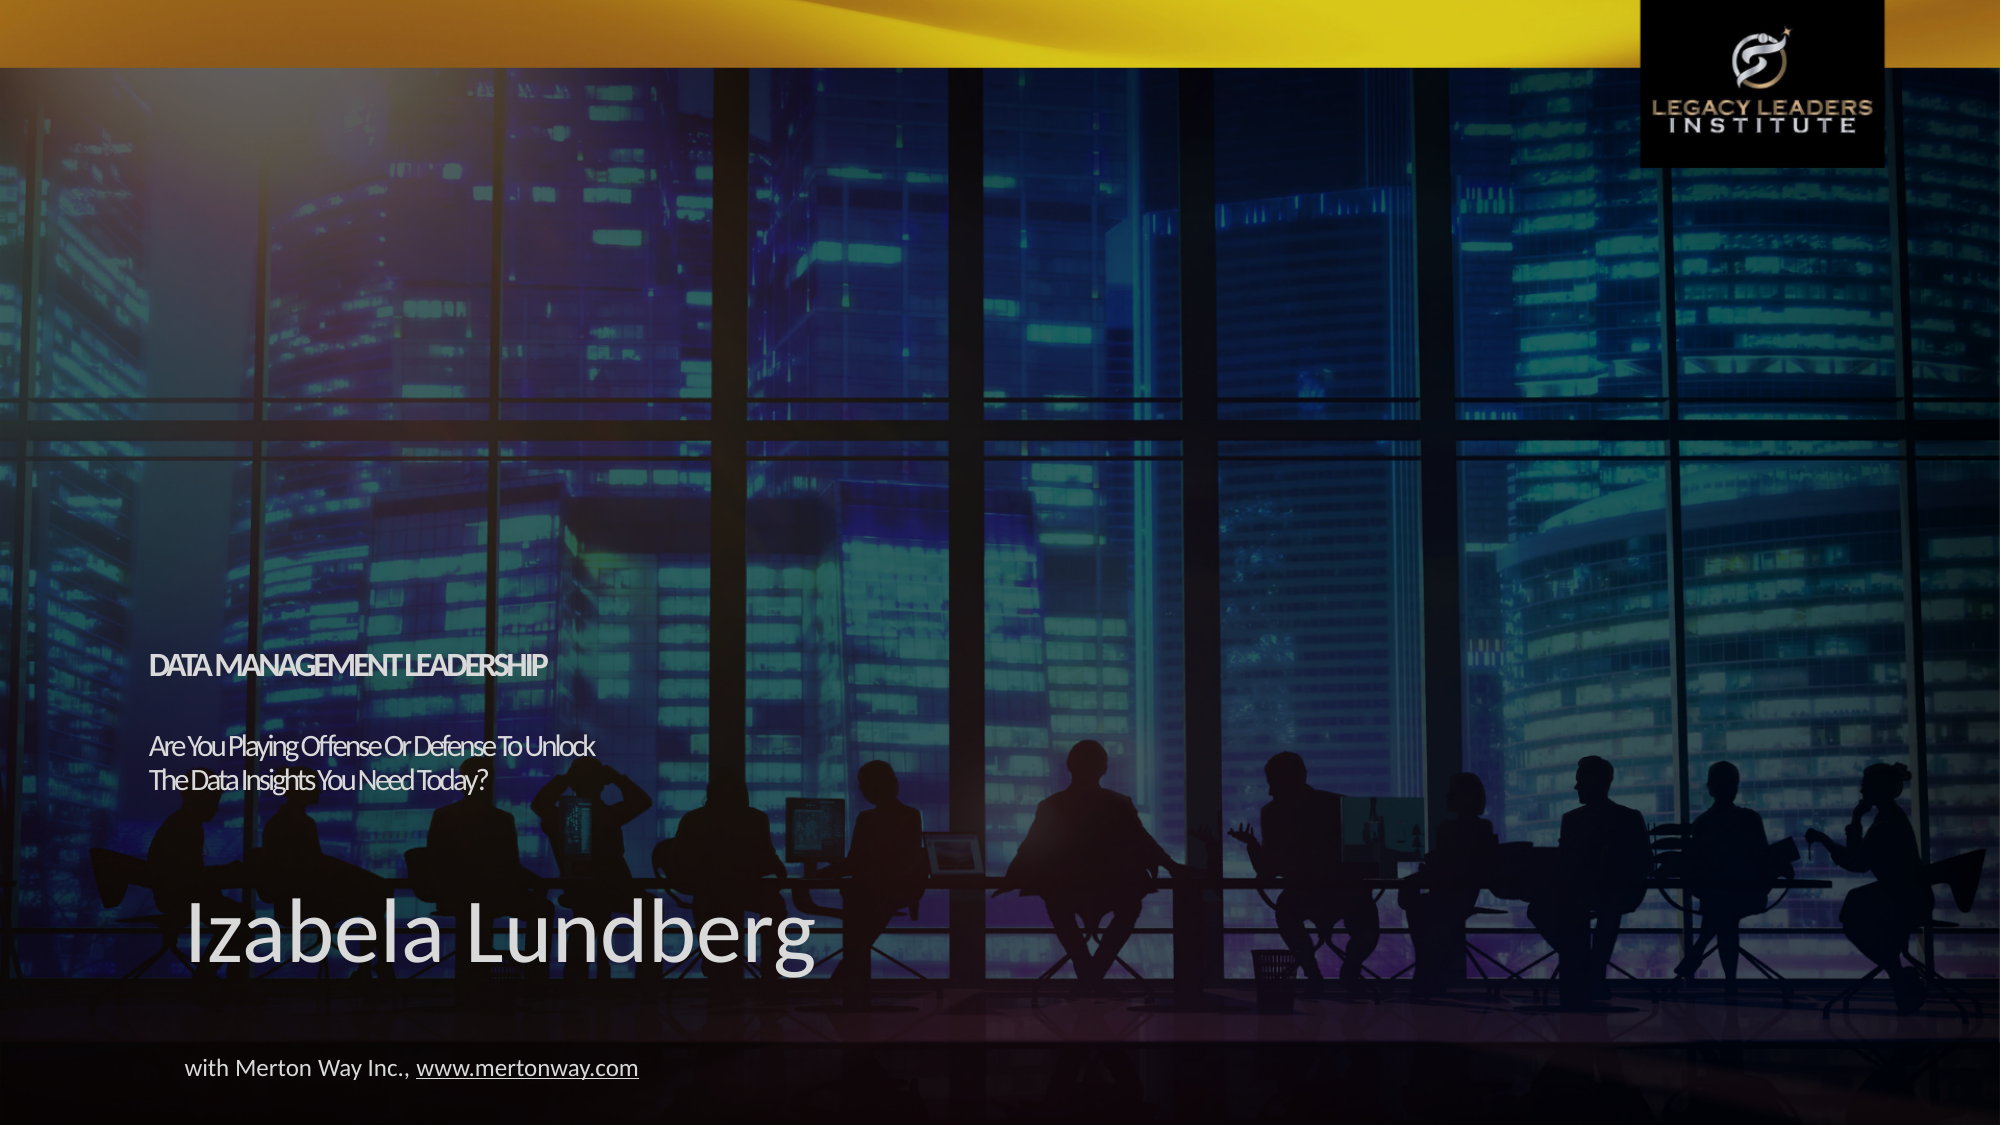

# DATA MANAGEMENT LEADERSHIP Are You Playing Offense Or Defense To Unlock The Data Insights You Need Today?

Izabela Lundberg

with Merton Way Inc., www.mertonway.com